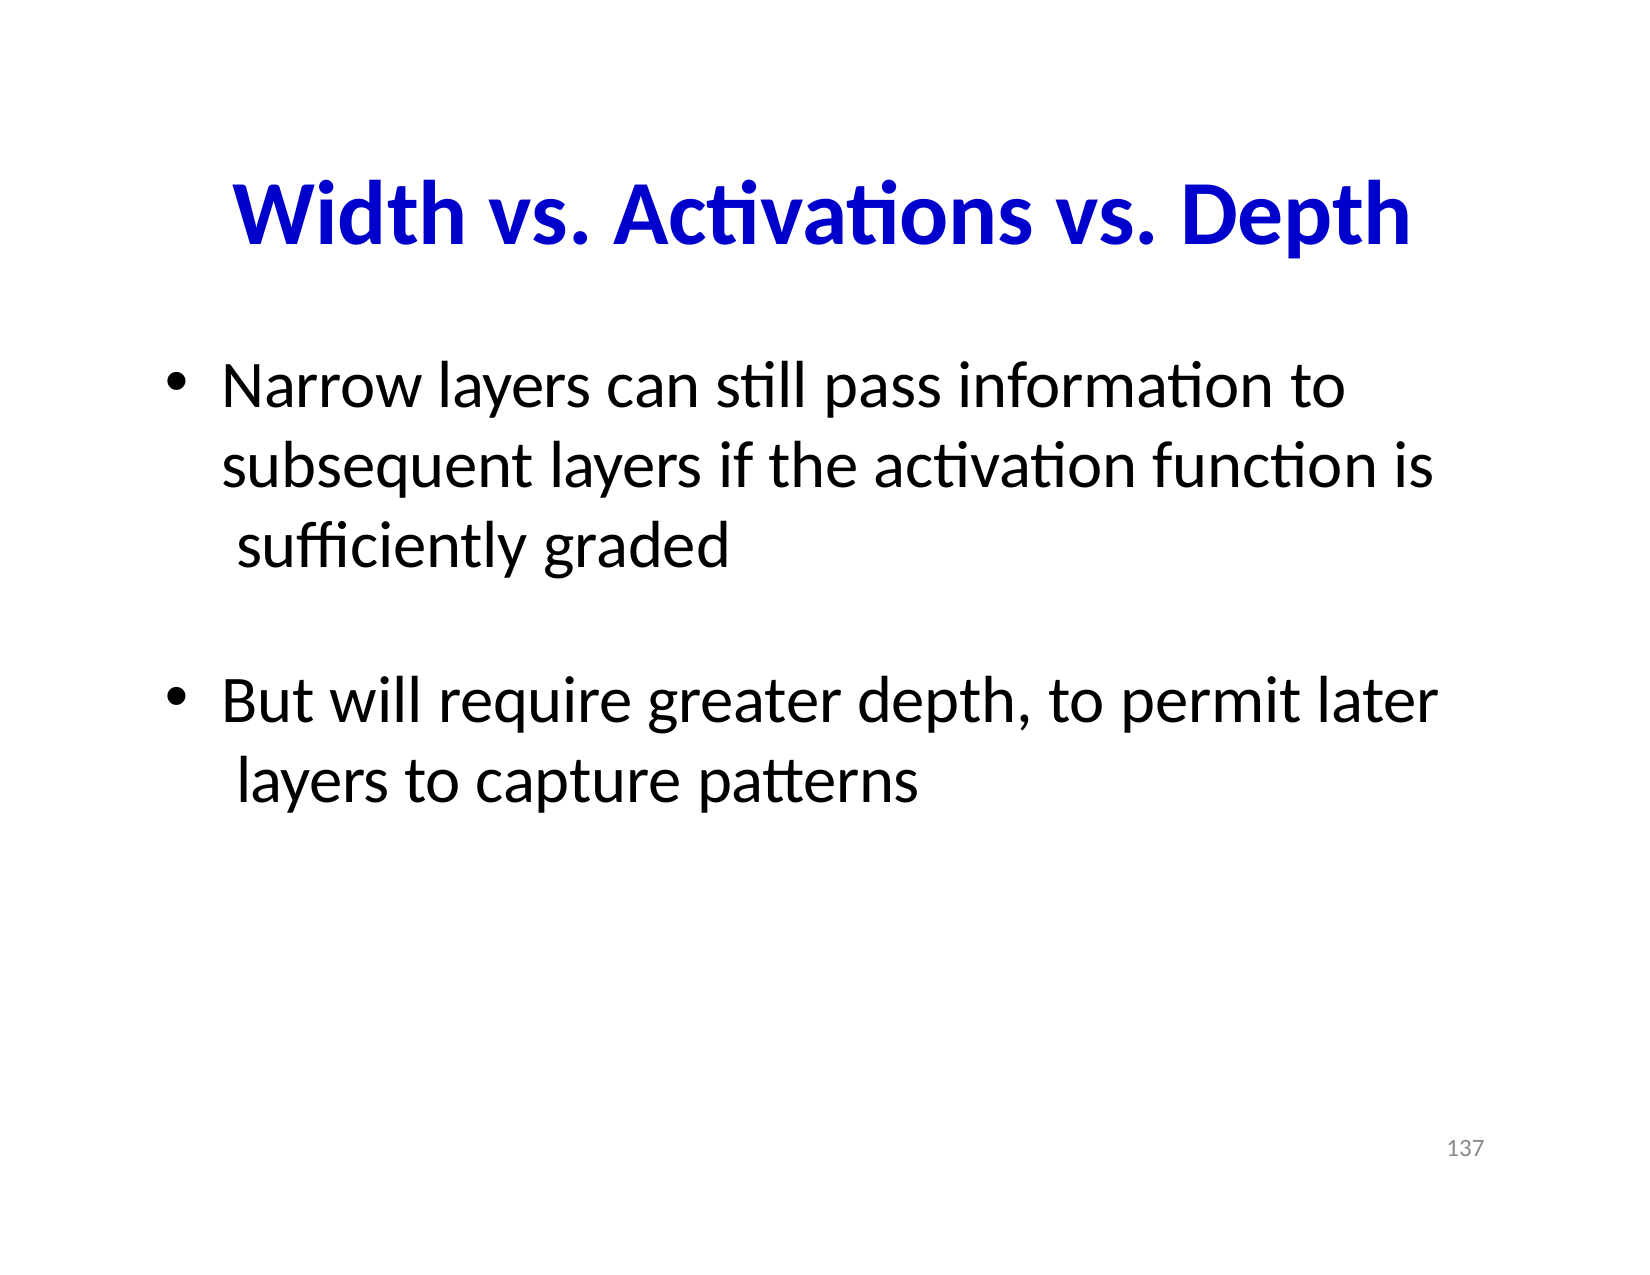

# Width vs. Activations vs. Depth
Narrow layers can still pass information to  subsequent layers if the activation function is  sufficiently graded

But will require greater depth, to permit later  layers to capture patterns
137